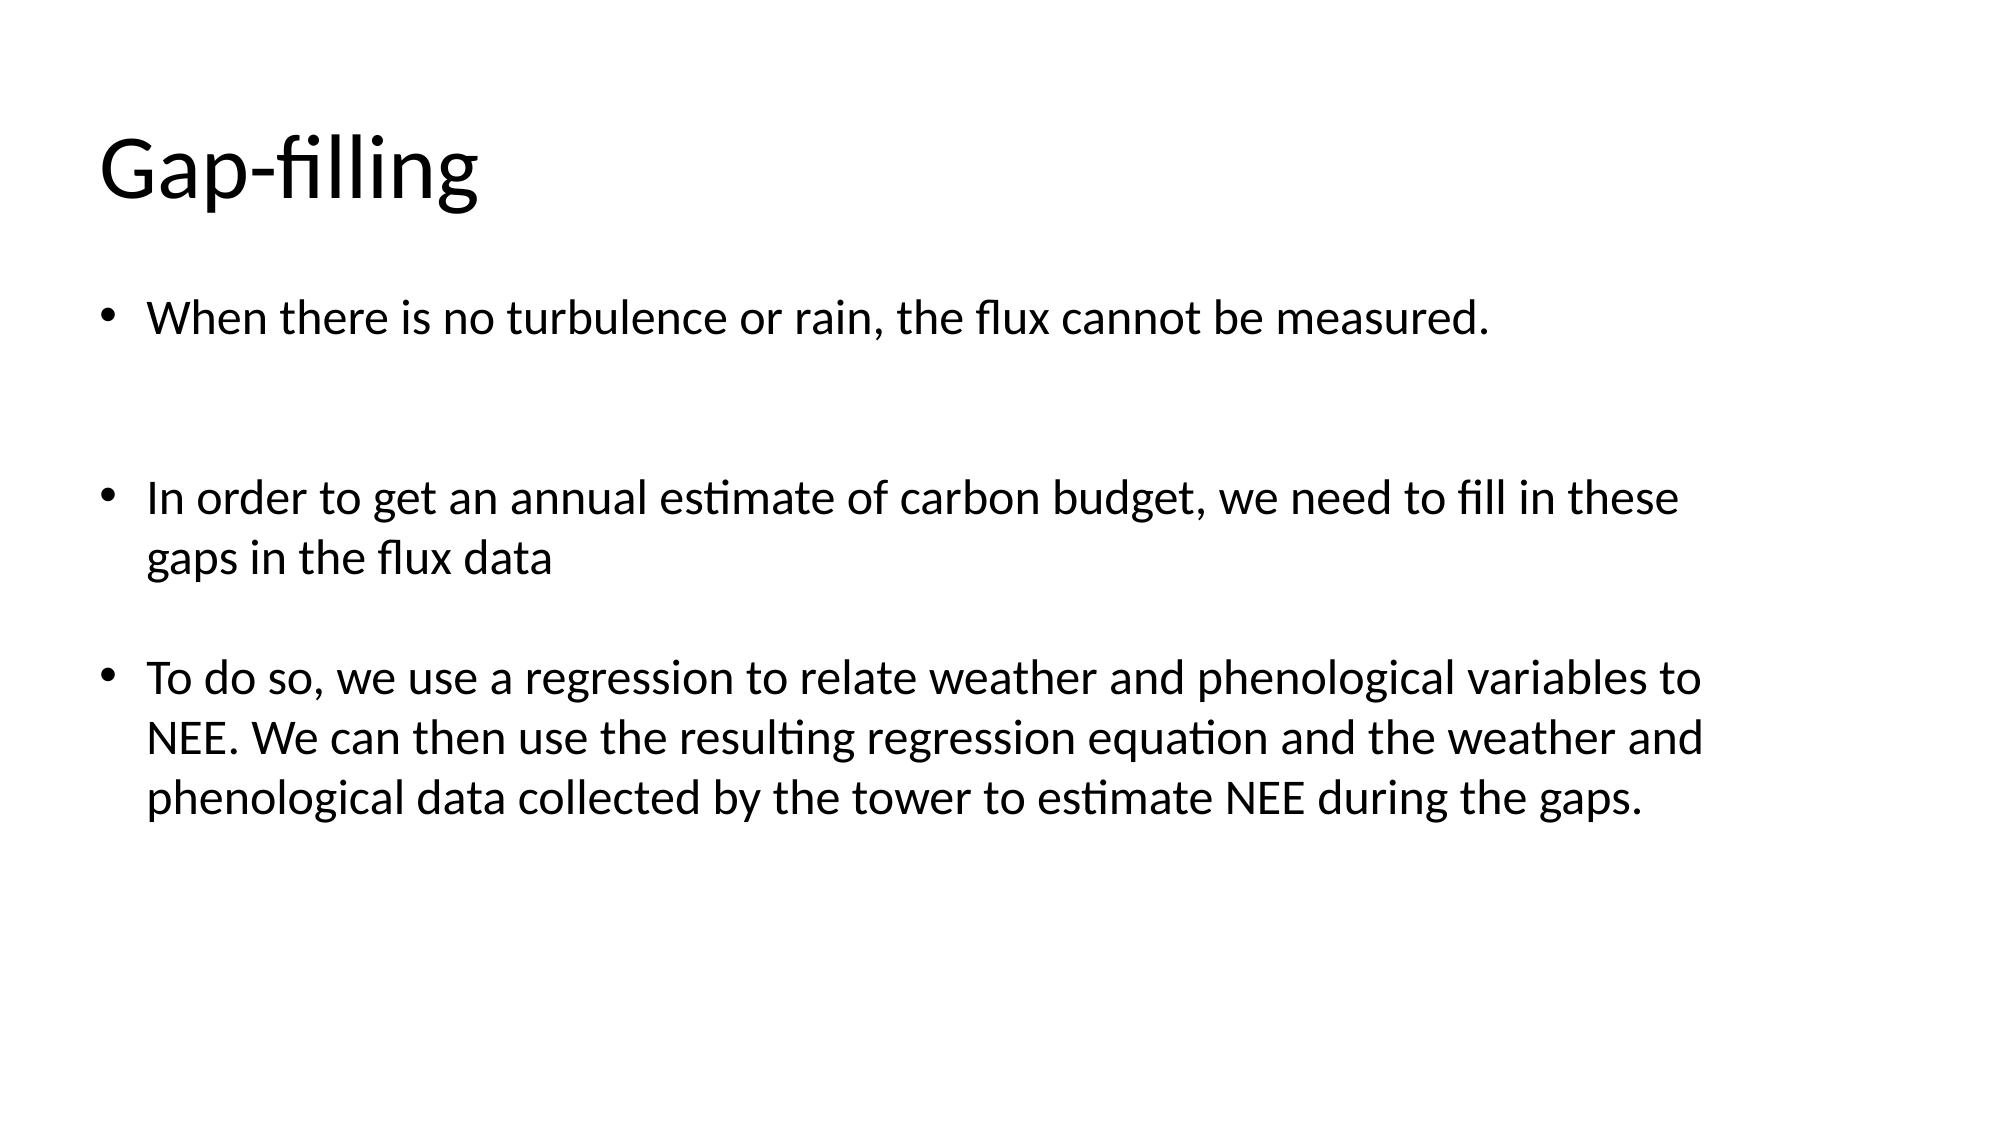

# Gap-filling
When there is no turbulence or rain, the flux cannot be measured.

In order to get an annual estimate of carbon budget, we need to fill in these gaps in the flux data

To do so, we use a regression to relate weather and phenological variables to NEE. We can then use the resulting regression equation and the weather and phenological data collected by the tower to estimate NEE during the gaps.